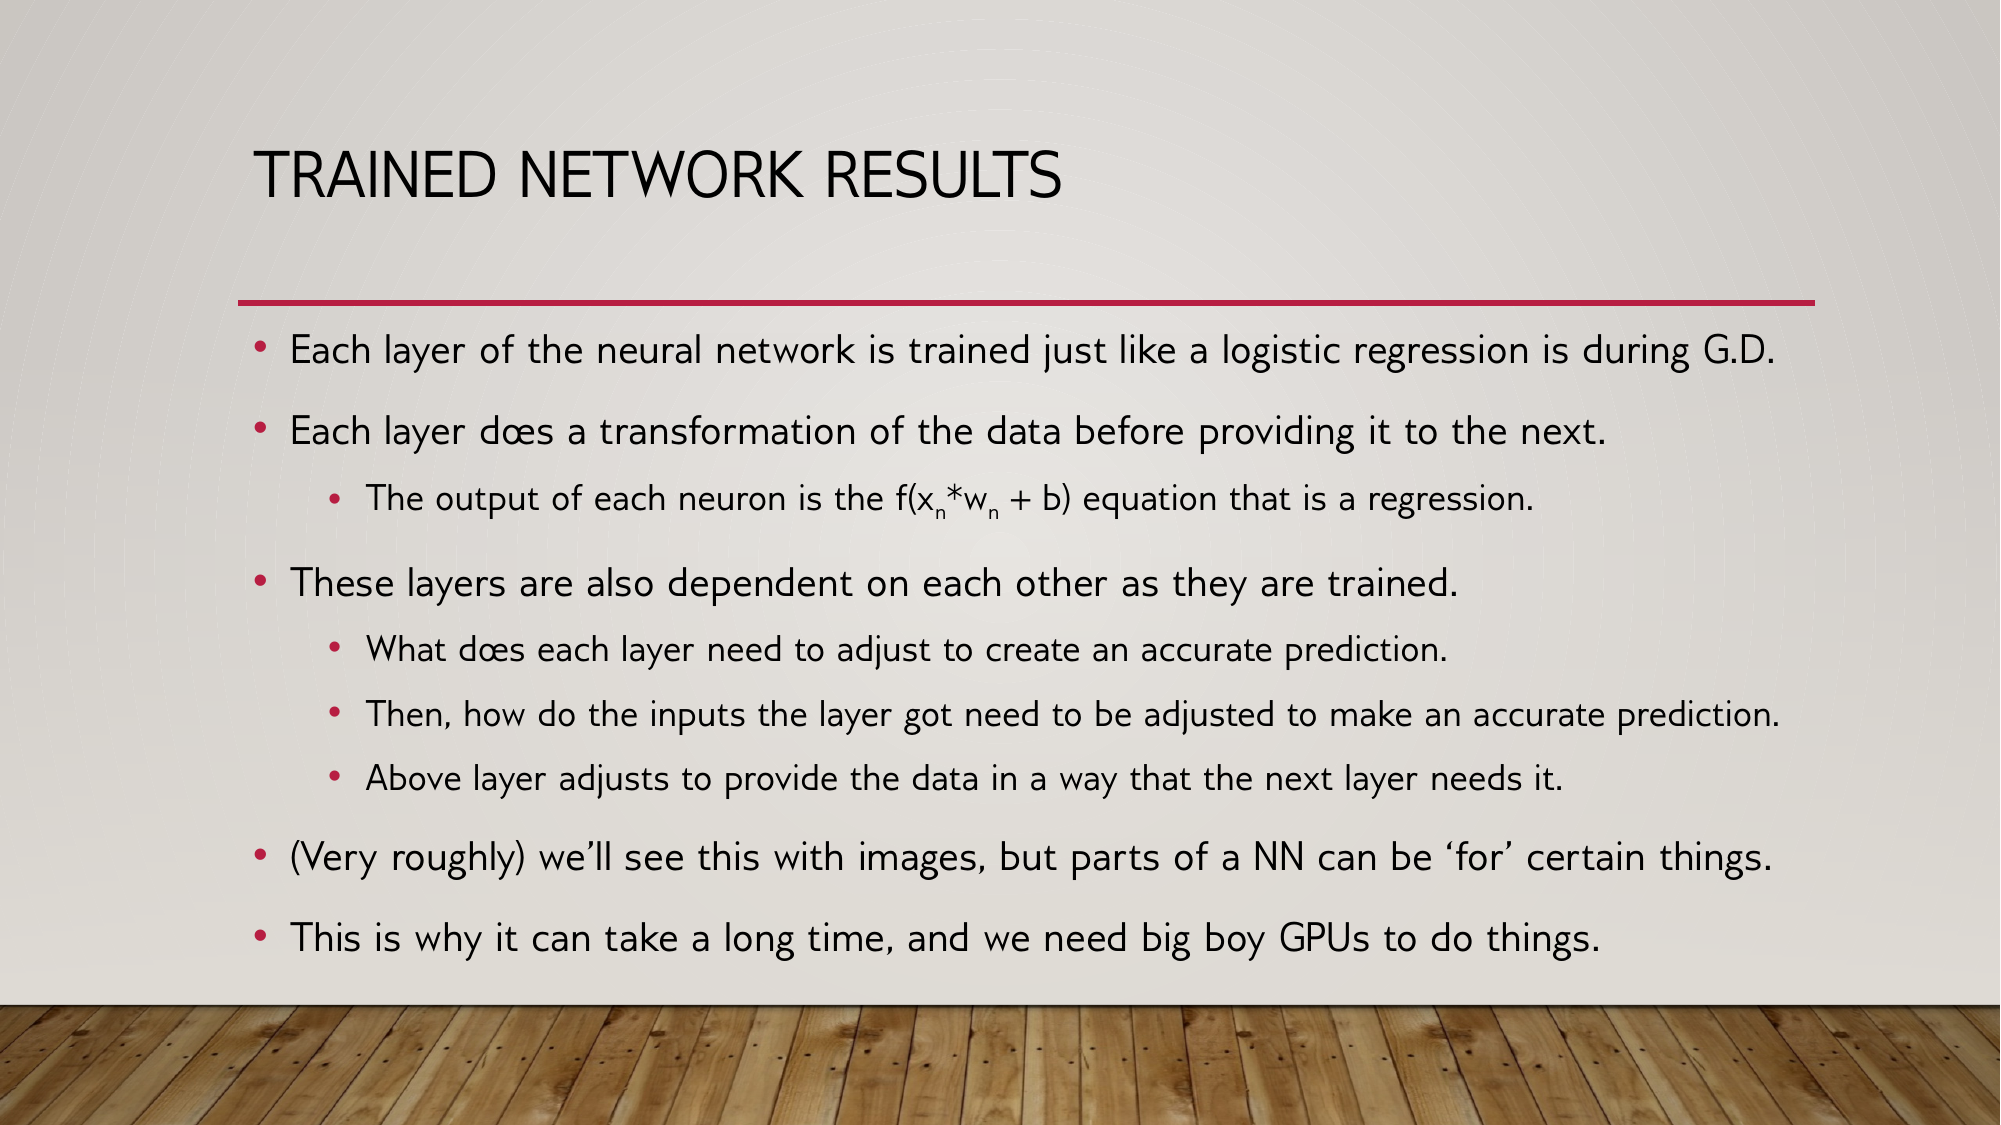

# Trained Network Results
Each layer of the neural network is trained just like a logistic regression is during G.D.
Each layer does a transformation of the data before providing it to the next.
The output of each neuron is the f(xn*wn + b) equation that is a regression.
These layers are also dependent on each other as they are trained.
What does each layer need to adjust to create an accurate prediction.
Then, how do the inputs the layer got need to be adjusted to make an accurate prediction.
Above layer adjusts to provide the data in a way that the next layer needs it.
(Very roughly) we’ll see this with images, but parts of a NN can be ‘for’ certain things.
This is why it can take a long time, and we need big boy GPUs to do things.